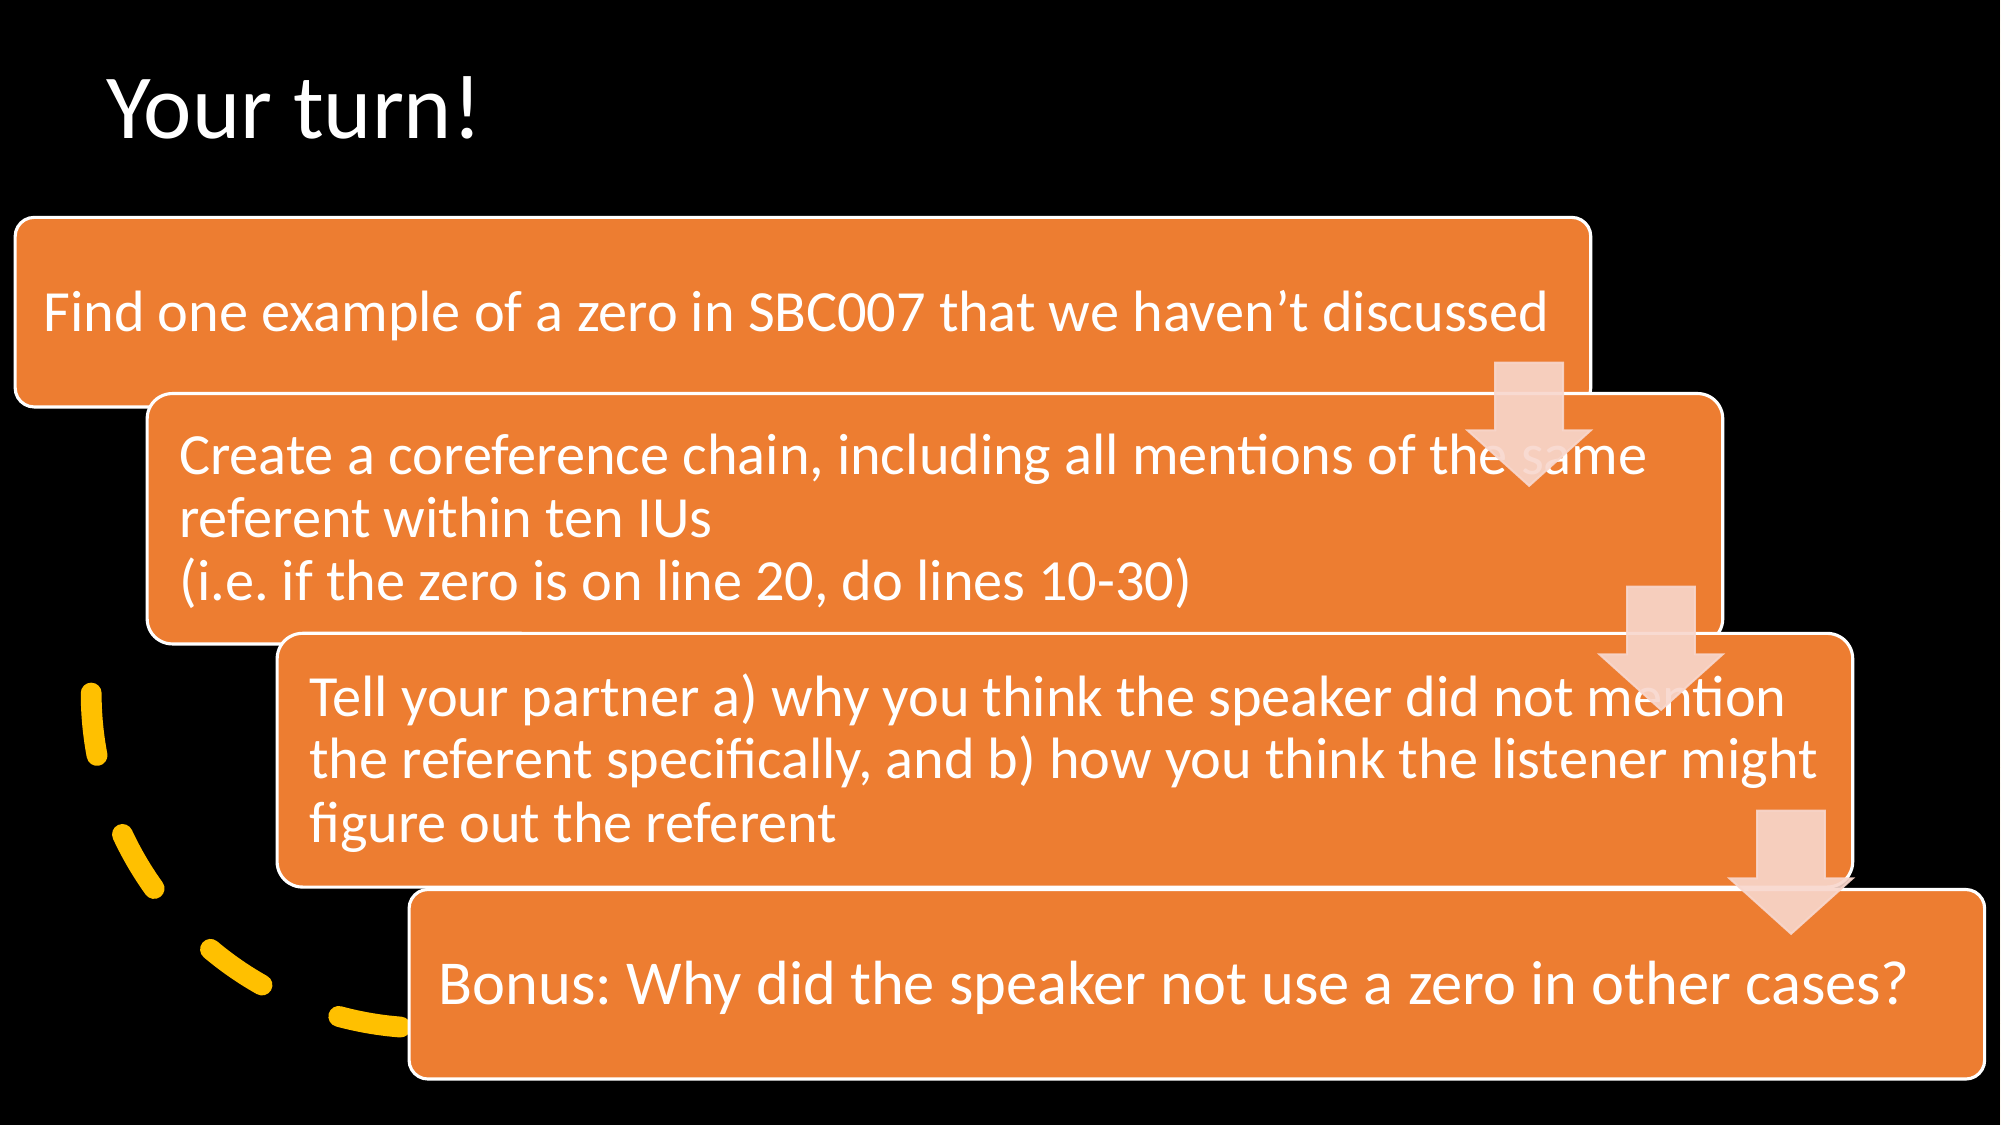

# Your turn!

Find one example of a zero in SBC007 that we haven’t discussed
Create a coreference chain, including all mentions of the same referent within ten IUs
(i.e. if the zero is on line 20, do lines 10-30)
Tell your partner a) why you think the speaker did not mention the referent specifically, and b) how you think the listener might figure out the referent
Bonus: Why did the speaker not use a zero in other cases?